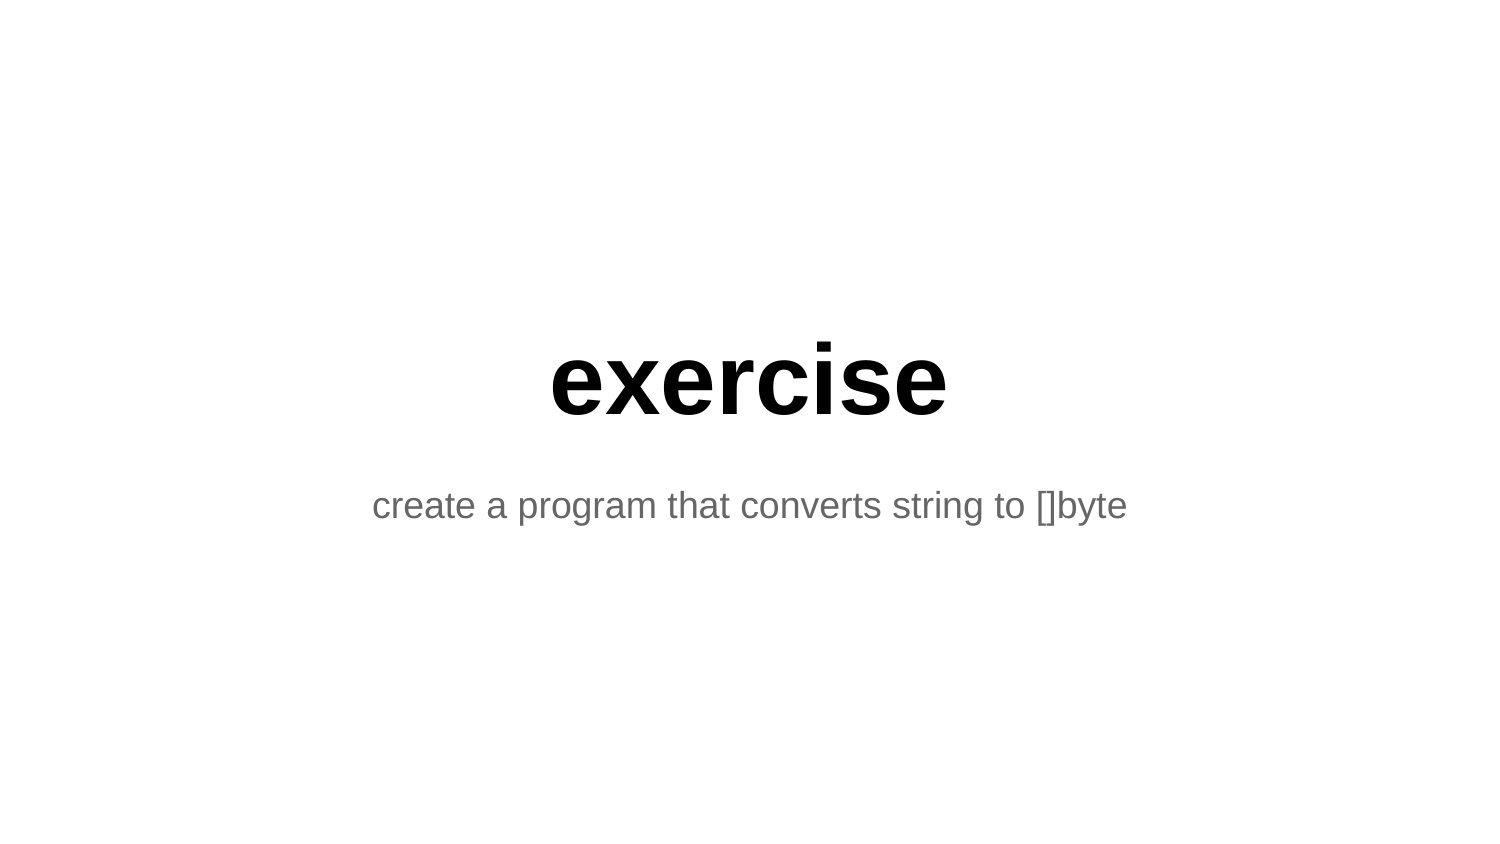

# exercise
create a program that converts string to []byte